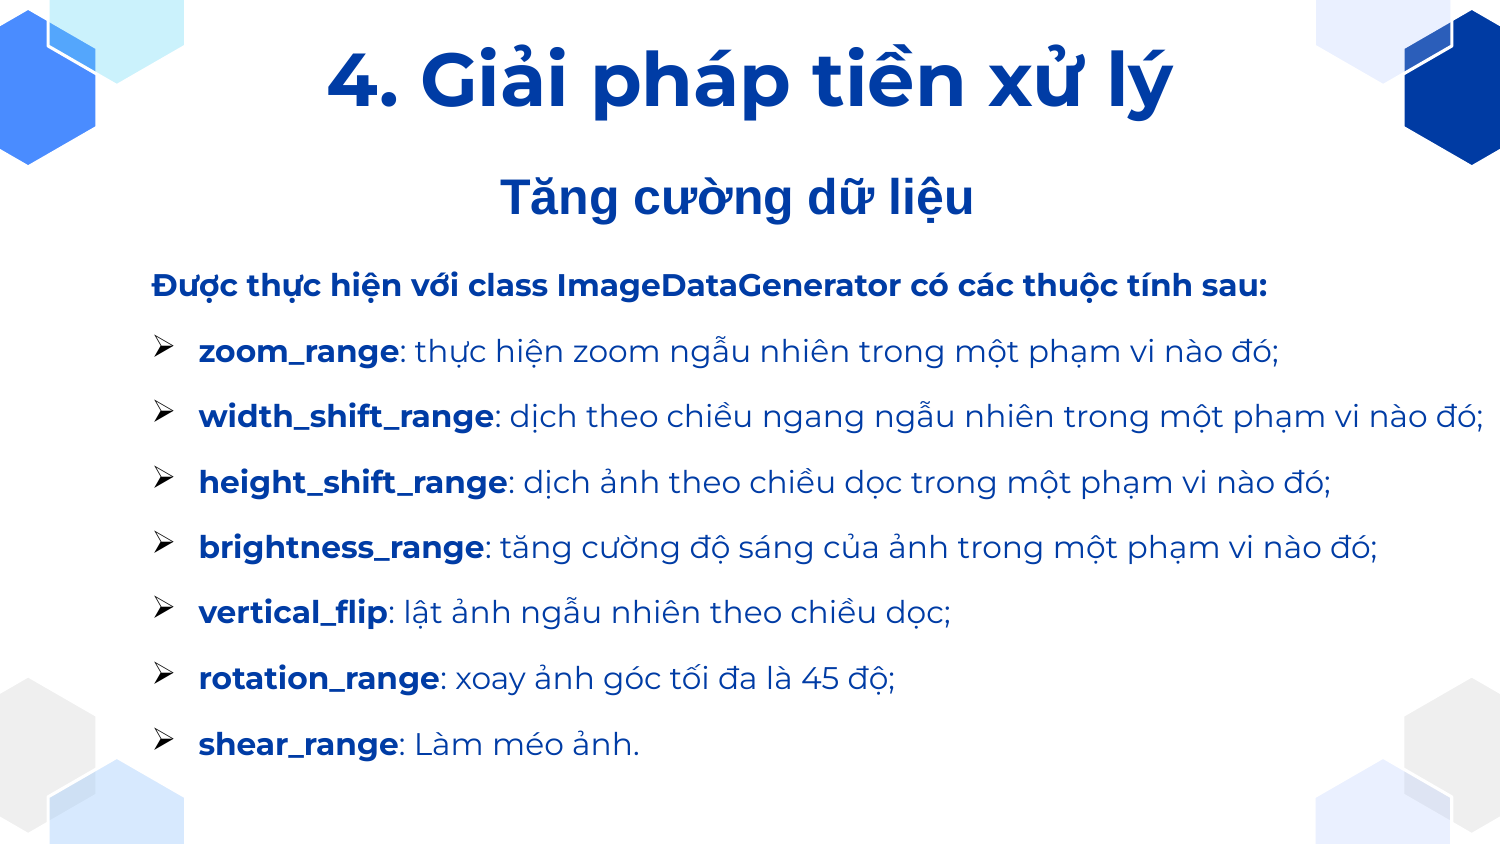

4. Giải pháp tiền xử lý
# Tăng cường dữ liệu
Được thực hiện với class ImageDataGenerator có các thuộc tính sau:
zoom_range: thực hiện zoom ngẫu nhiên trong một phạm vi nào đó;
width_shift_range: dịch theo chiều ngang ngẫu nhiên trong một phạm vi nào đó;
height_shift_range: dịch ảnh theo chiều dọc trong một phạm vi nào đó;
brightness_range: tăng cường độ sáng của ảnh trong một phạm vi nào đó;
vertical_flip: lật ảnh ngẫu nhiên theo chiều dọc;
rotation_range: xoay ảnh góc tối đa là 45 độ;
shear_range: Làm méo ảnh.